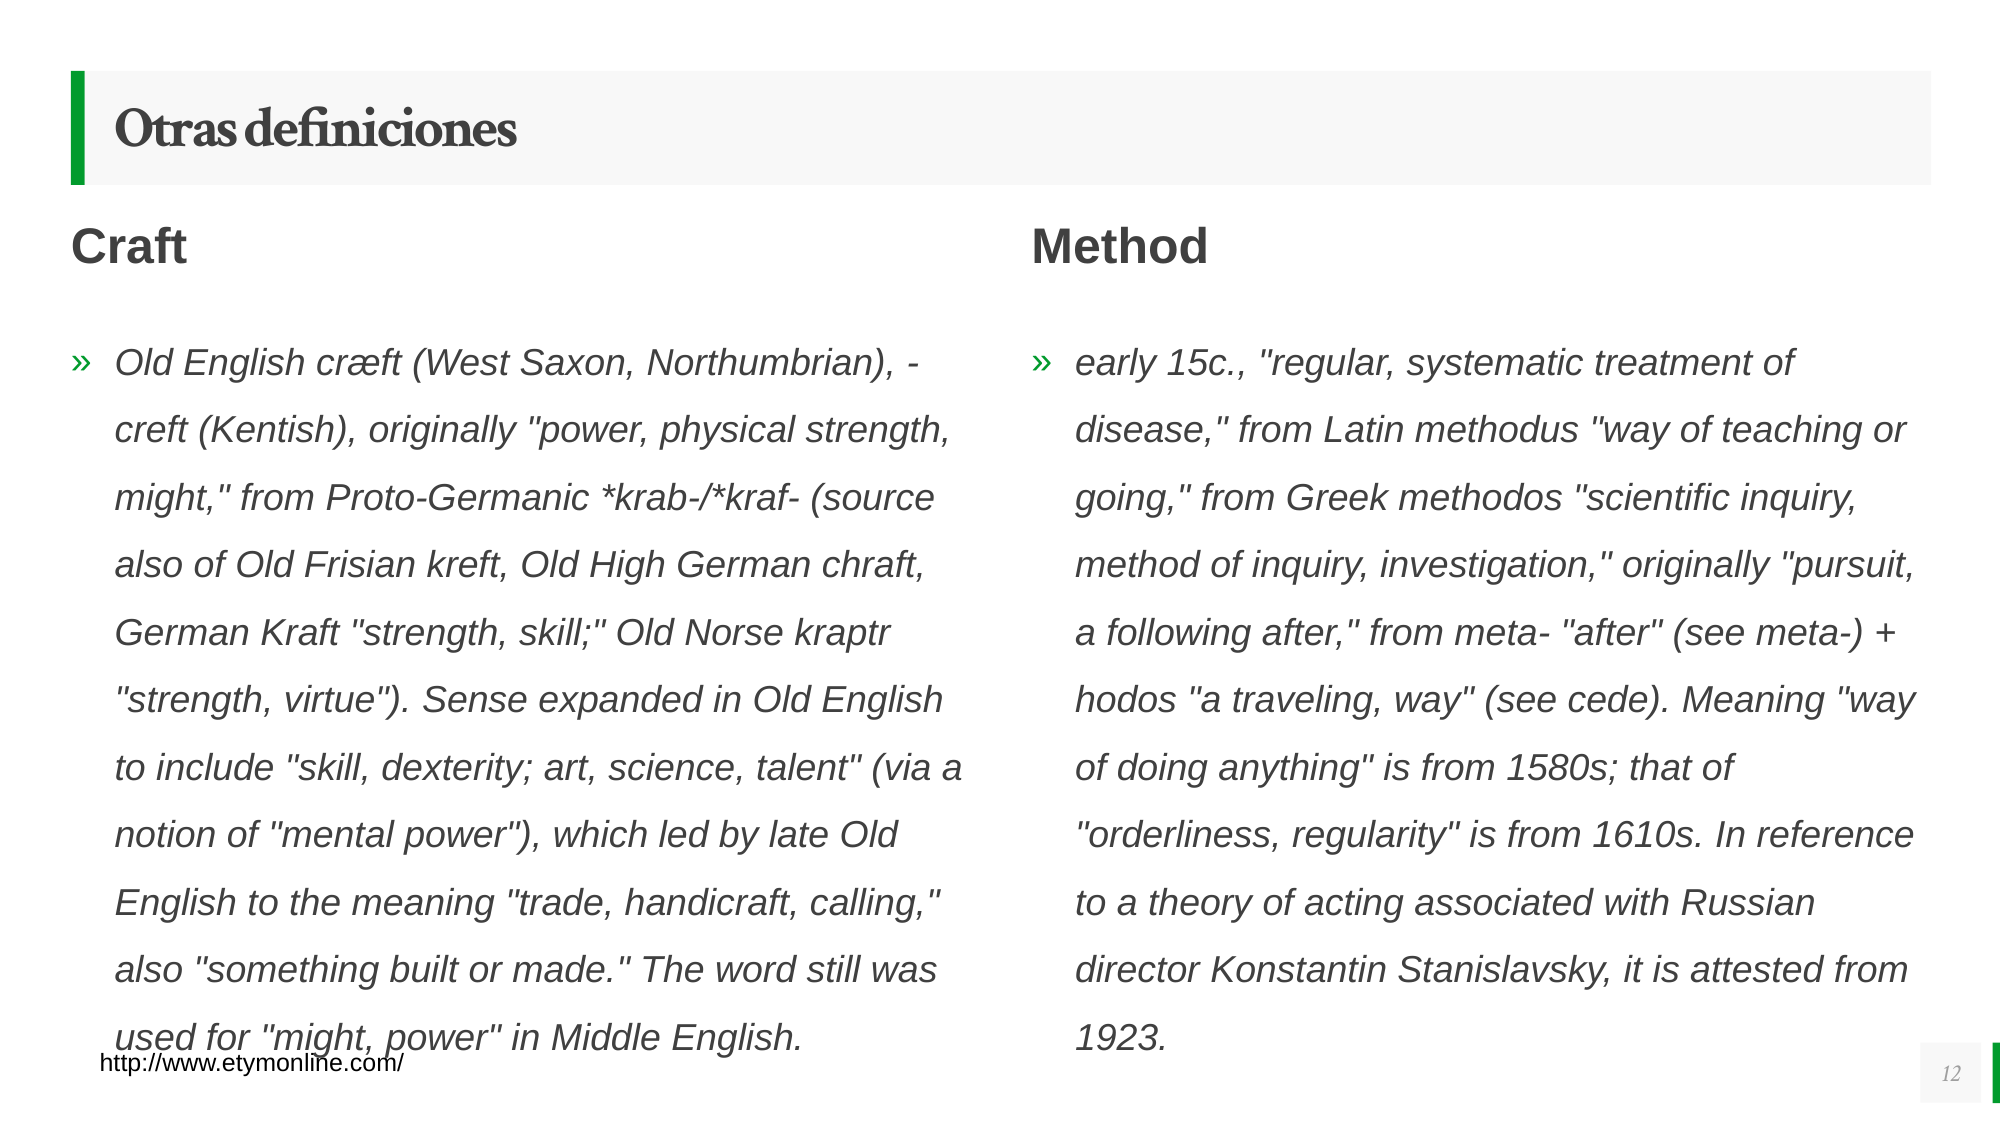

# Otras definiciones
Craft

Method

Old English cræft (West Saxon, Northumbrian), -creft (Kentish), originally "power, physical strength, might," from Proto-Germanic *krab-/*kraf- (source also of Old Frisian kreft, Old High German chraft, German Kraft "strength, skill;" Old Norse kraptr "strength, virtue"). Sense expanded in Old English to include "skill, dexterity; art, science, talent" (via a notion of "mental power"), which led by late Old English to the meaning "trade, handicraft, calling," also "something built or made." The word still was used for "might, power" in Middle English.
early 15c., "regular, systematic treatment of disease," from Latin methodus "way of teaching or going," from Greek methodos "scientific inquiry, method of inquiry, investigation," originally "pursuit, a following after," from meta- "after" (see meta-) + hodos "a traveling, way" (see cede). Meaning "way of doing anything" is from 1580s; that of "orderliness, regularity" is from 1610s. In reference to a theory of acting associated with Russian director Konstantin Stanislavsky, it is attested from 1923.
http://www.etymonline.com/
12